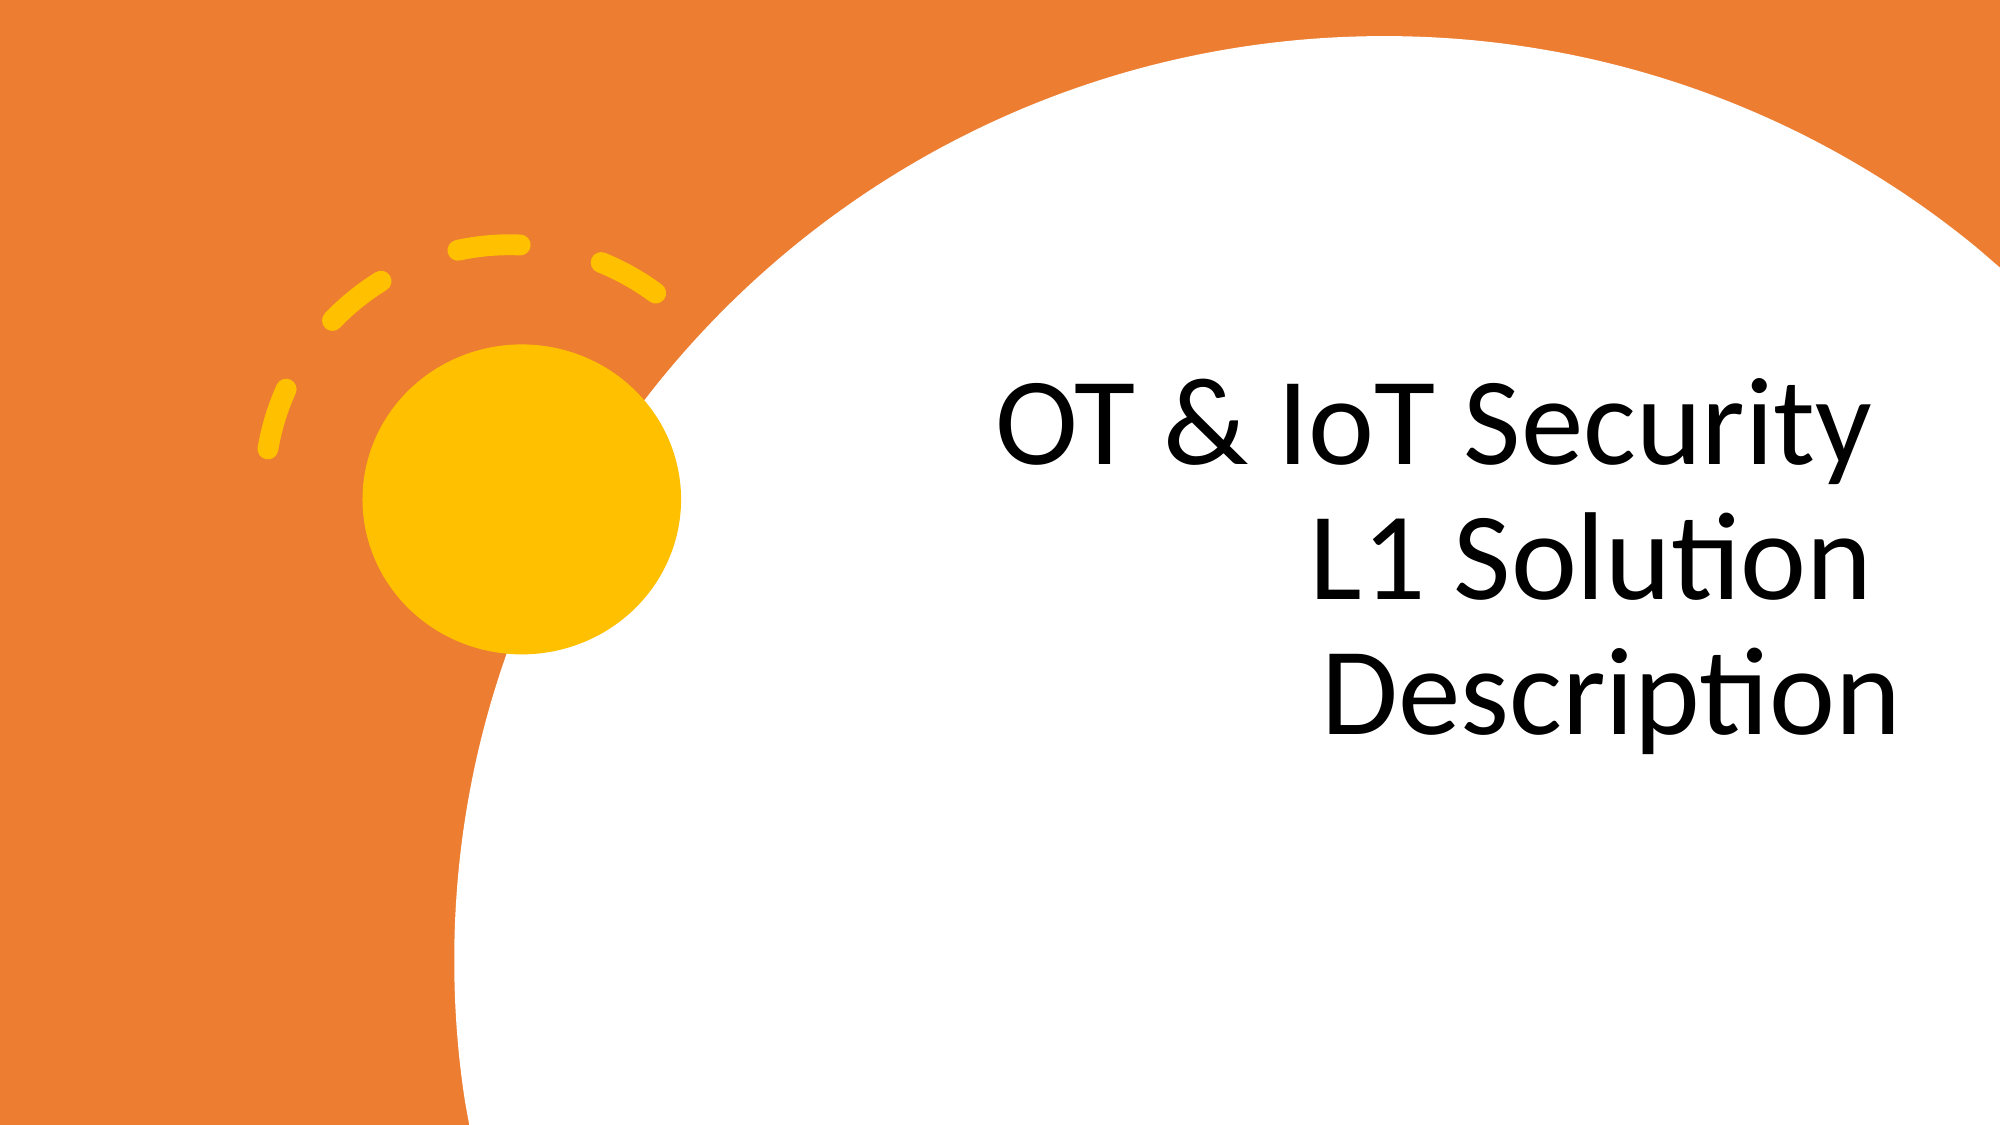

OT & IoT Security
L1 Solution
Description